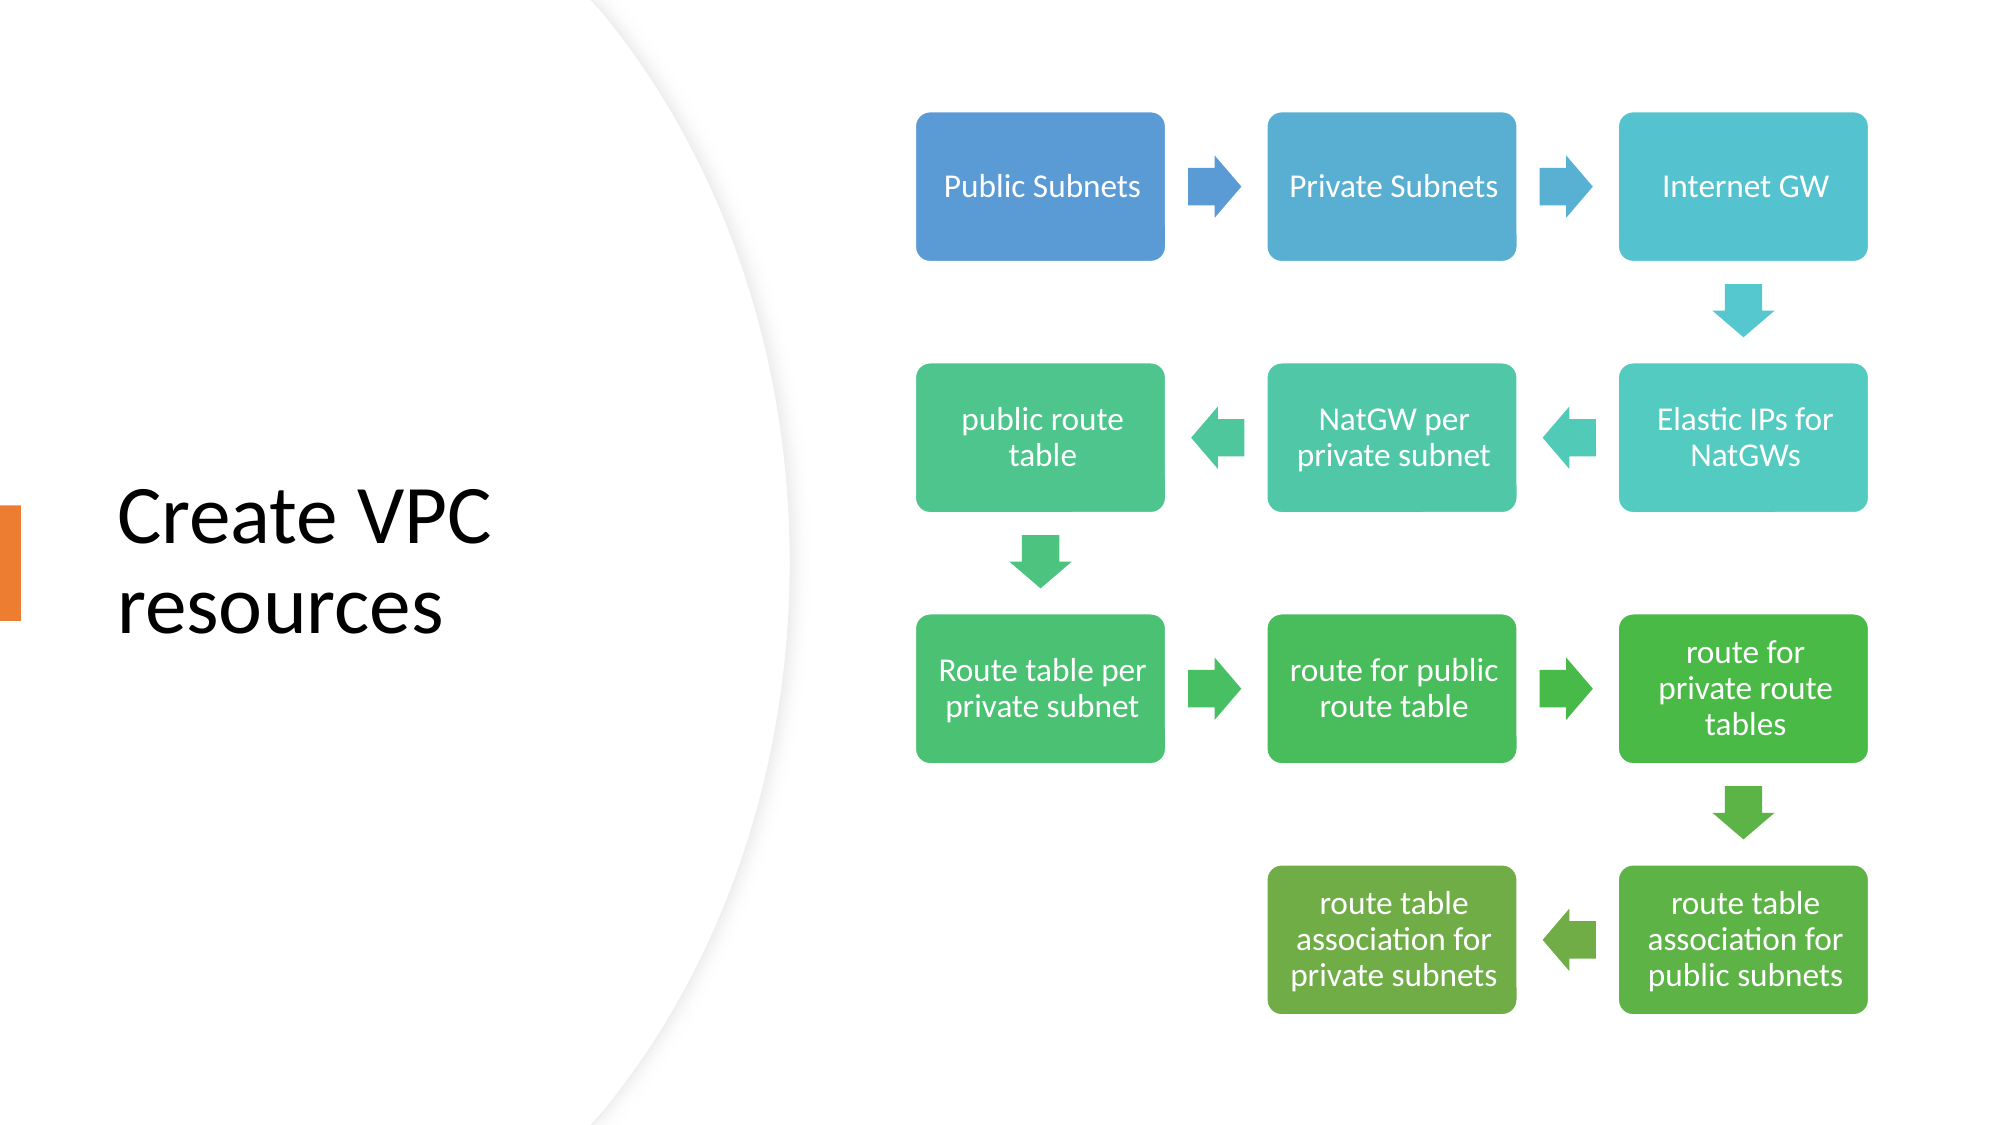

Public Subnets

Private Subnets

Internet GW

Elastic IPs for NatGWs

NatGW per private subnet

public route table

Route table per private subnet

route for public route table

route for private route tables

route table association for public subnets

route table association for private subnets
# Create VPC resources